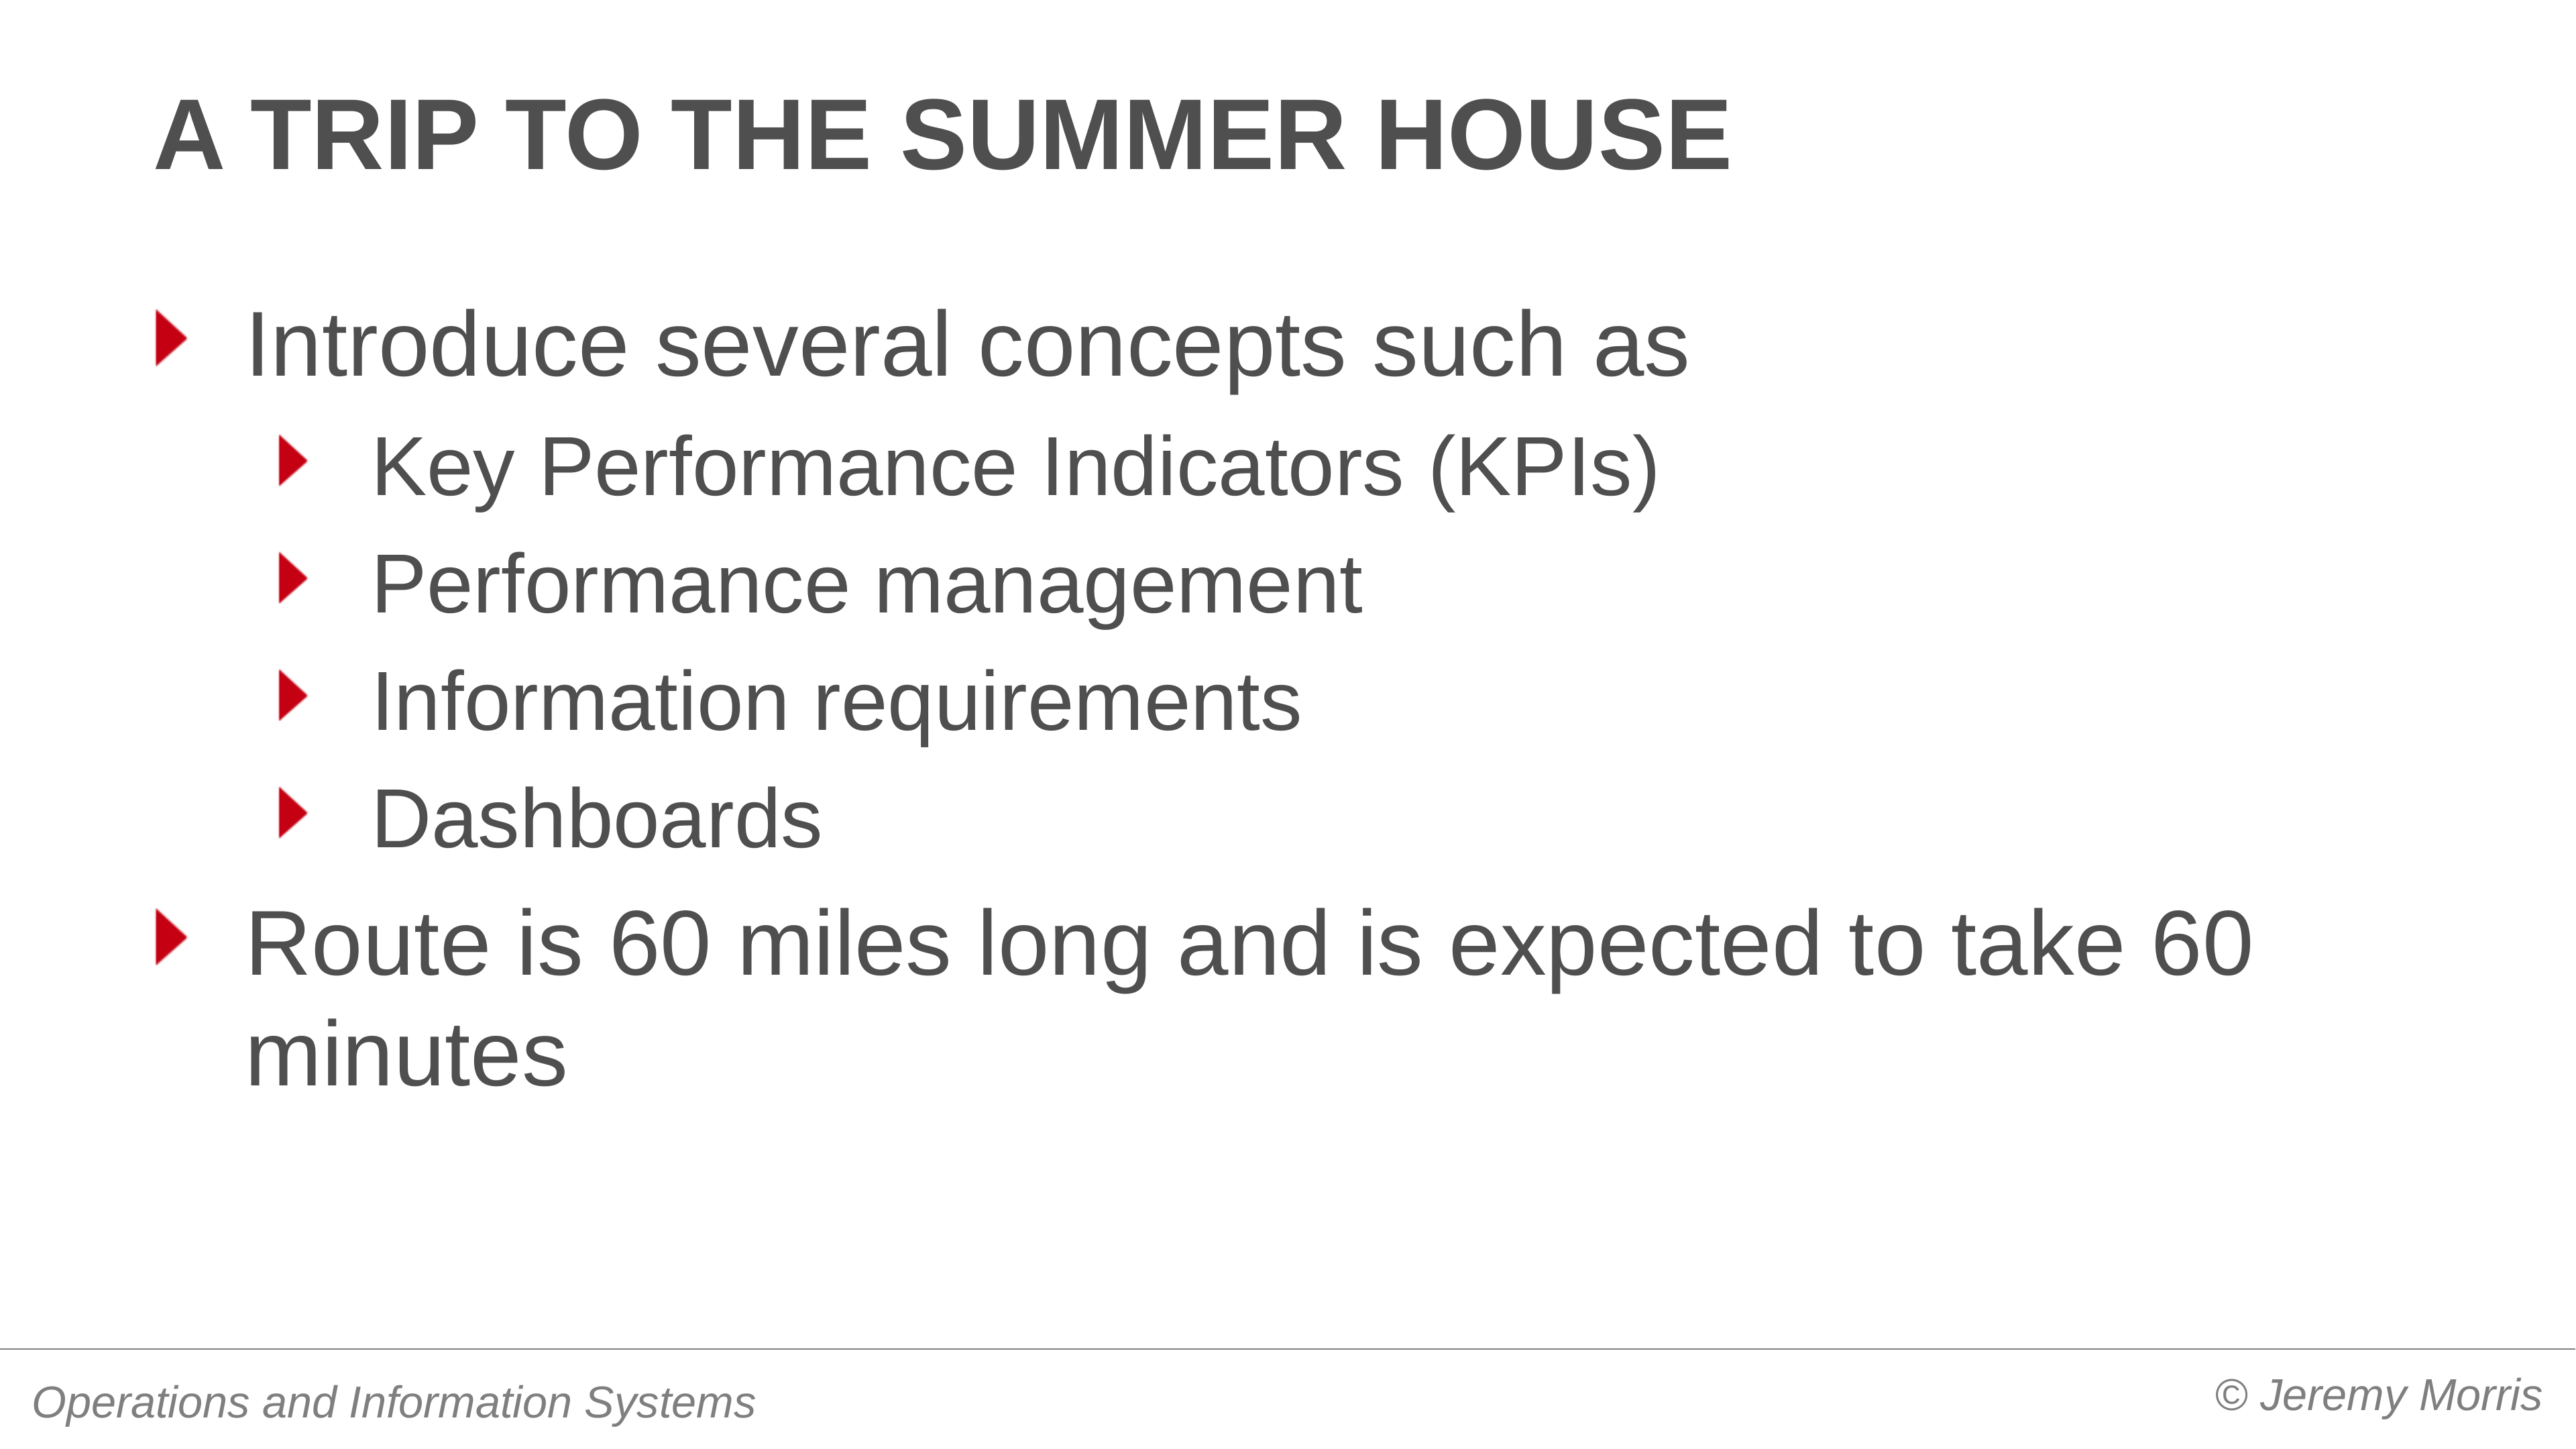

# A trip to the summer house
Introduce several concepts such as
Key Performance Indicators (KPIs)
Performance management
Information requirements
Dashboards
Route is 60 miles long and is expected to take 60 minutes